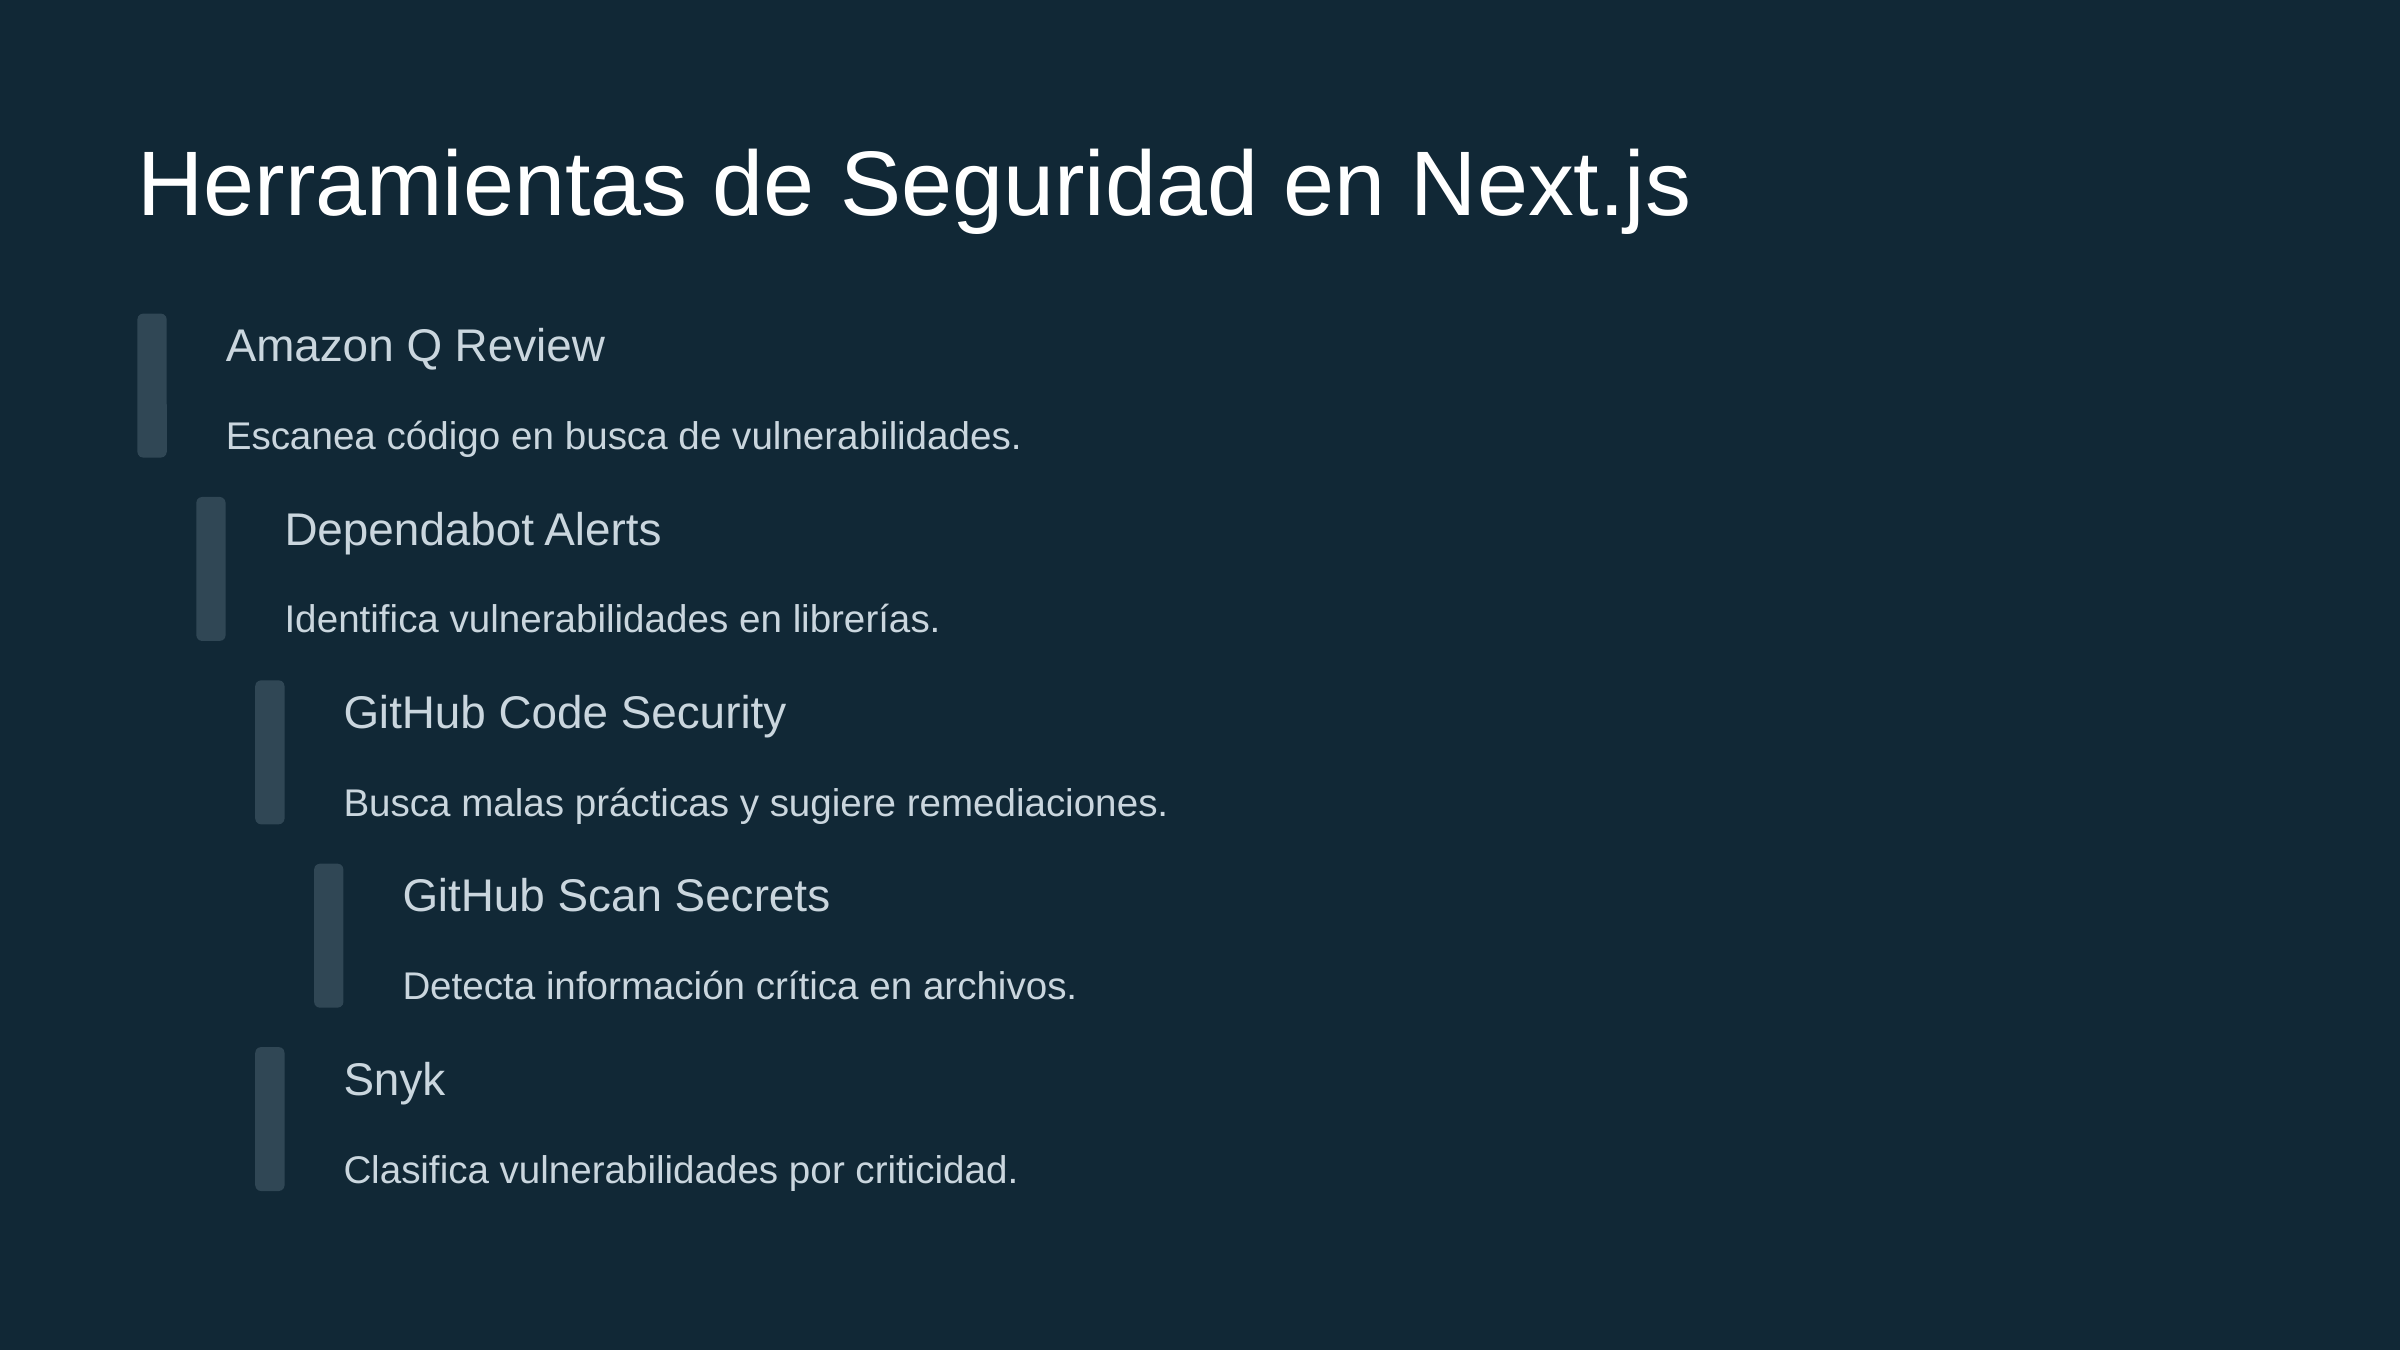

Herramientas de Seguridad en Next.js

Amazon Q Review
Escanea código en busca de vulnerabilidades.

Dependabot Alerts
Identifica vulnerabilidades en librerías.

GitHub Code Security
Busca malas prácticas y sugiere remediaciones.

GitHub Scan Secrets
Detecta información crítica en archivos.

Snyk
Clasifica vulnerabilidades por criticidad.